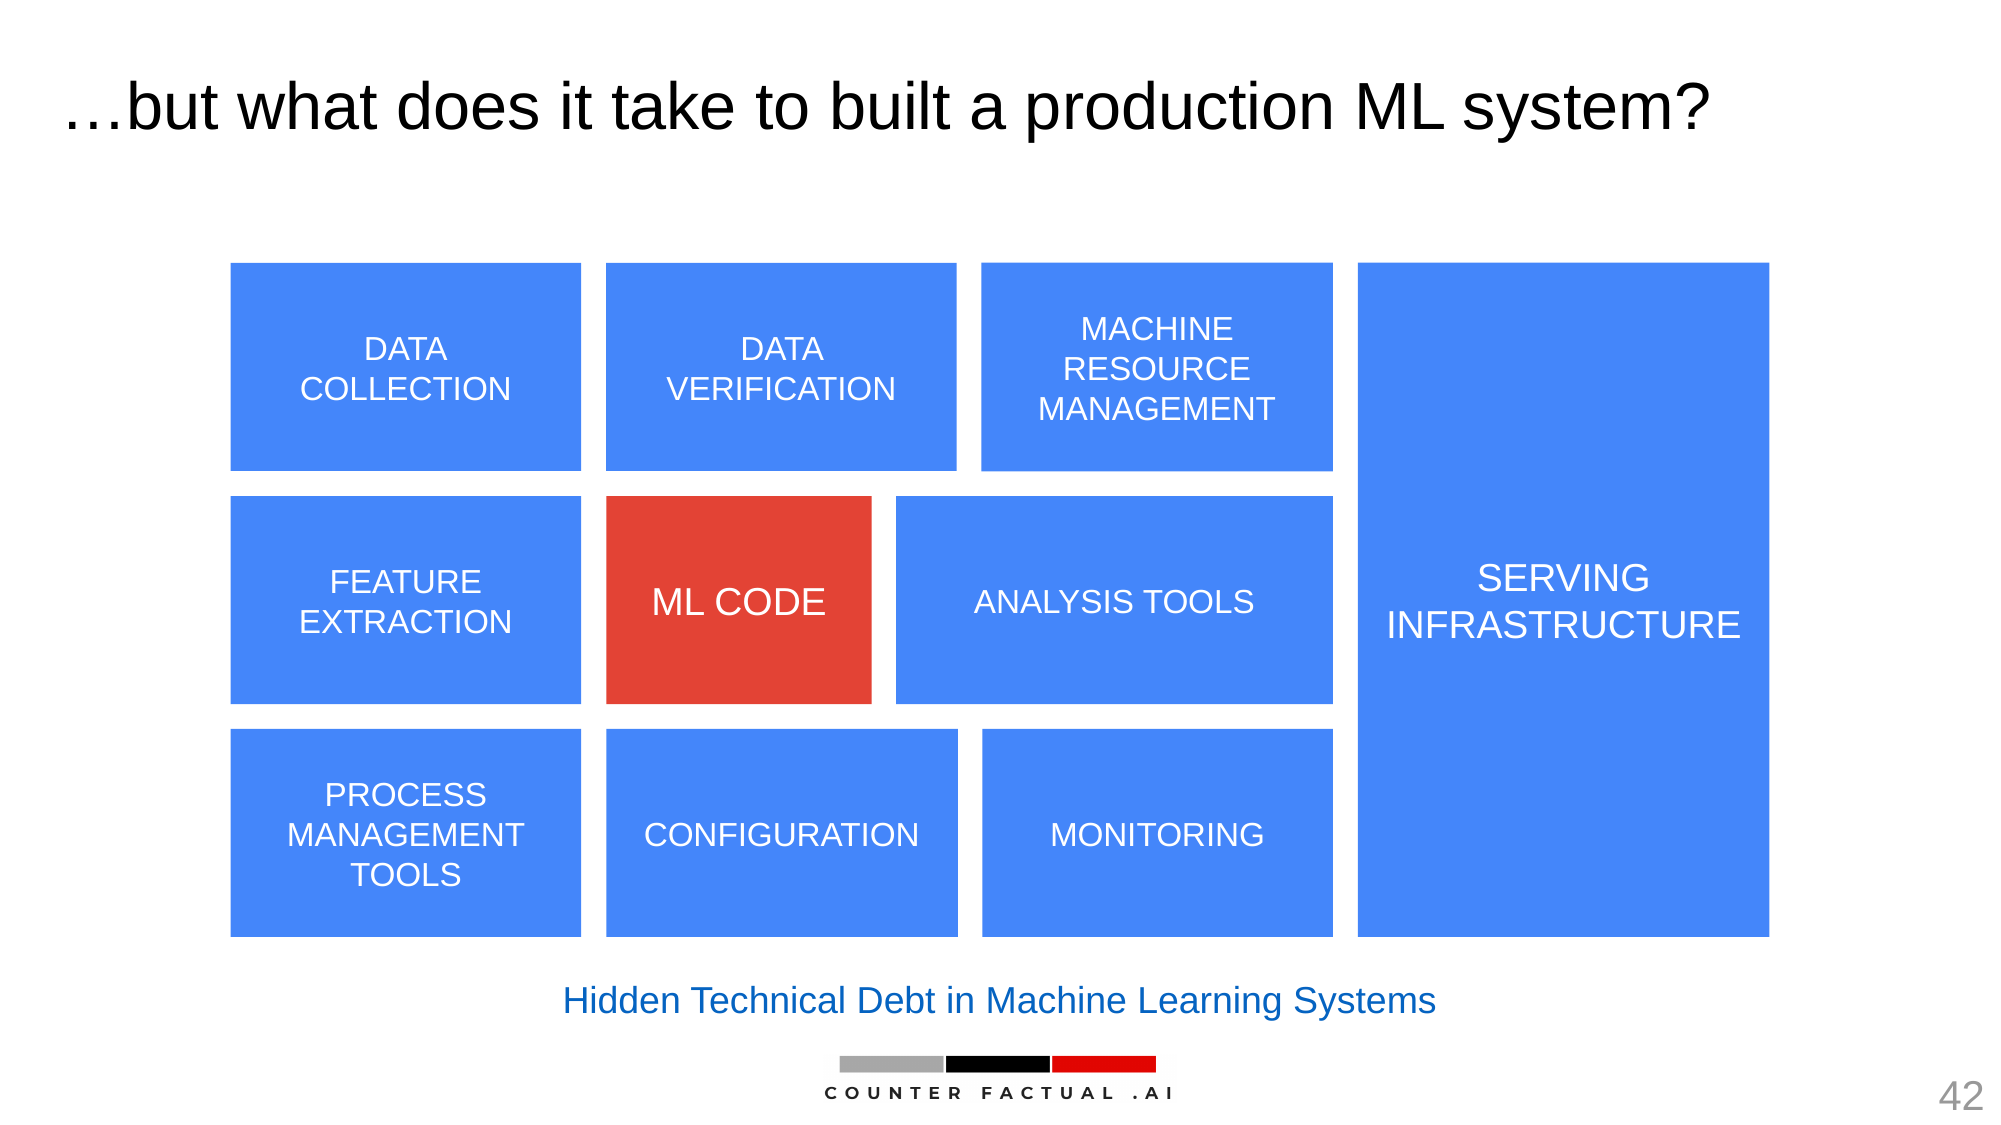

# …but what does it take to built a production ML system?
SERVING INFRASTRUCTURE
MACHINE
RESOURCE
MANAGEMENT
DATA
COLLECTION
DATA VERIFICATION
FEATURE EXTRACTION
ML CODE
ANALYSIS TOOLS
PROCESS MANAGEMENT TOOLS
CONFIGURATION
MONITORING
Hidden Technical Debt in Machine Learning Systems
42